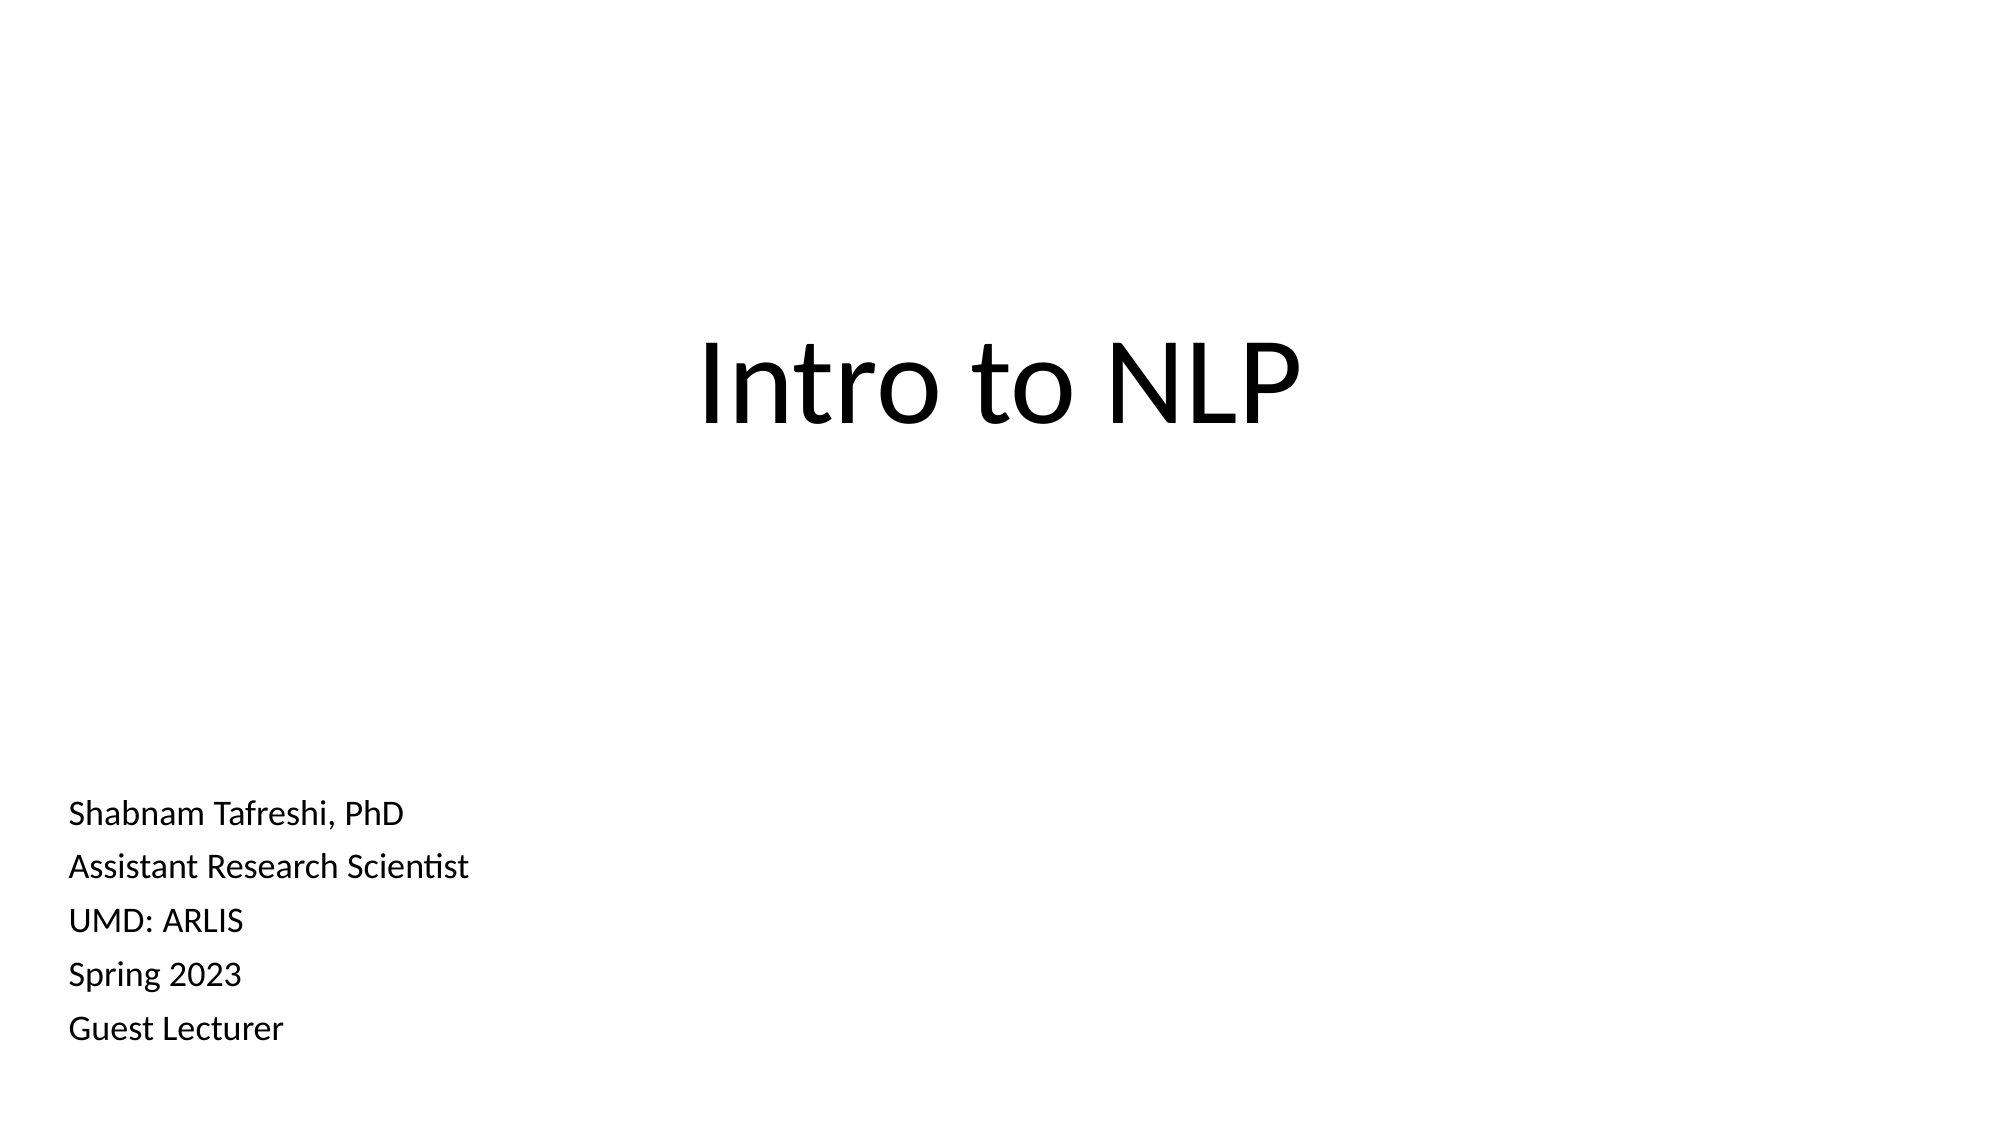

# Intro to NLP
Shabnam Tafreshi, PhD
Assistant Research Scientist
UMD: ARLIS
Spring 2023
Guest Lecturer